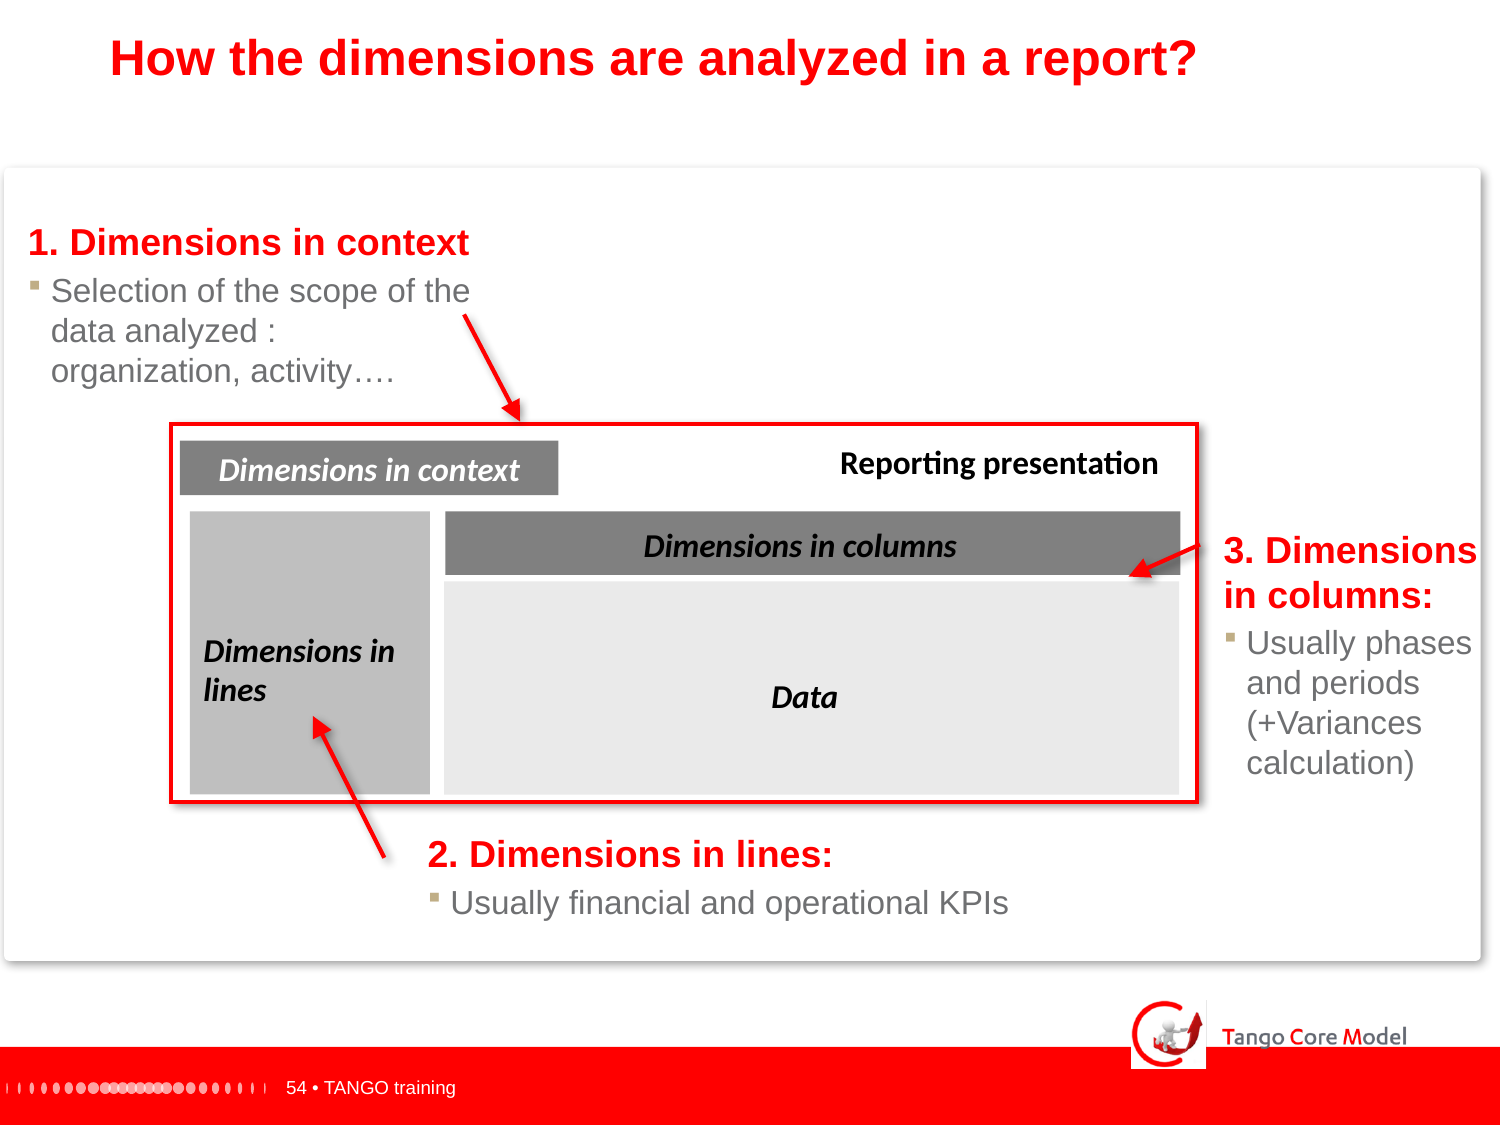

How the dimensions are analyzed in a report?

1. Dimensions in context

Selection of the scope of the data analyzed : organization, activity….

Reporting presentation
Dimensions in context

3. Dimensions in columns:

Usually phases and periods (+Variances calculation)
Dimensions in columns

Dimensions in lines
Data
2. Dimensions in lines:

Usually financial and operational KPIs
54 •
 TANGO training